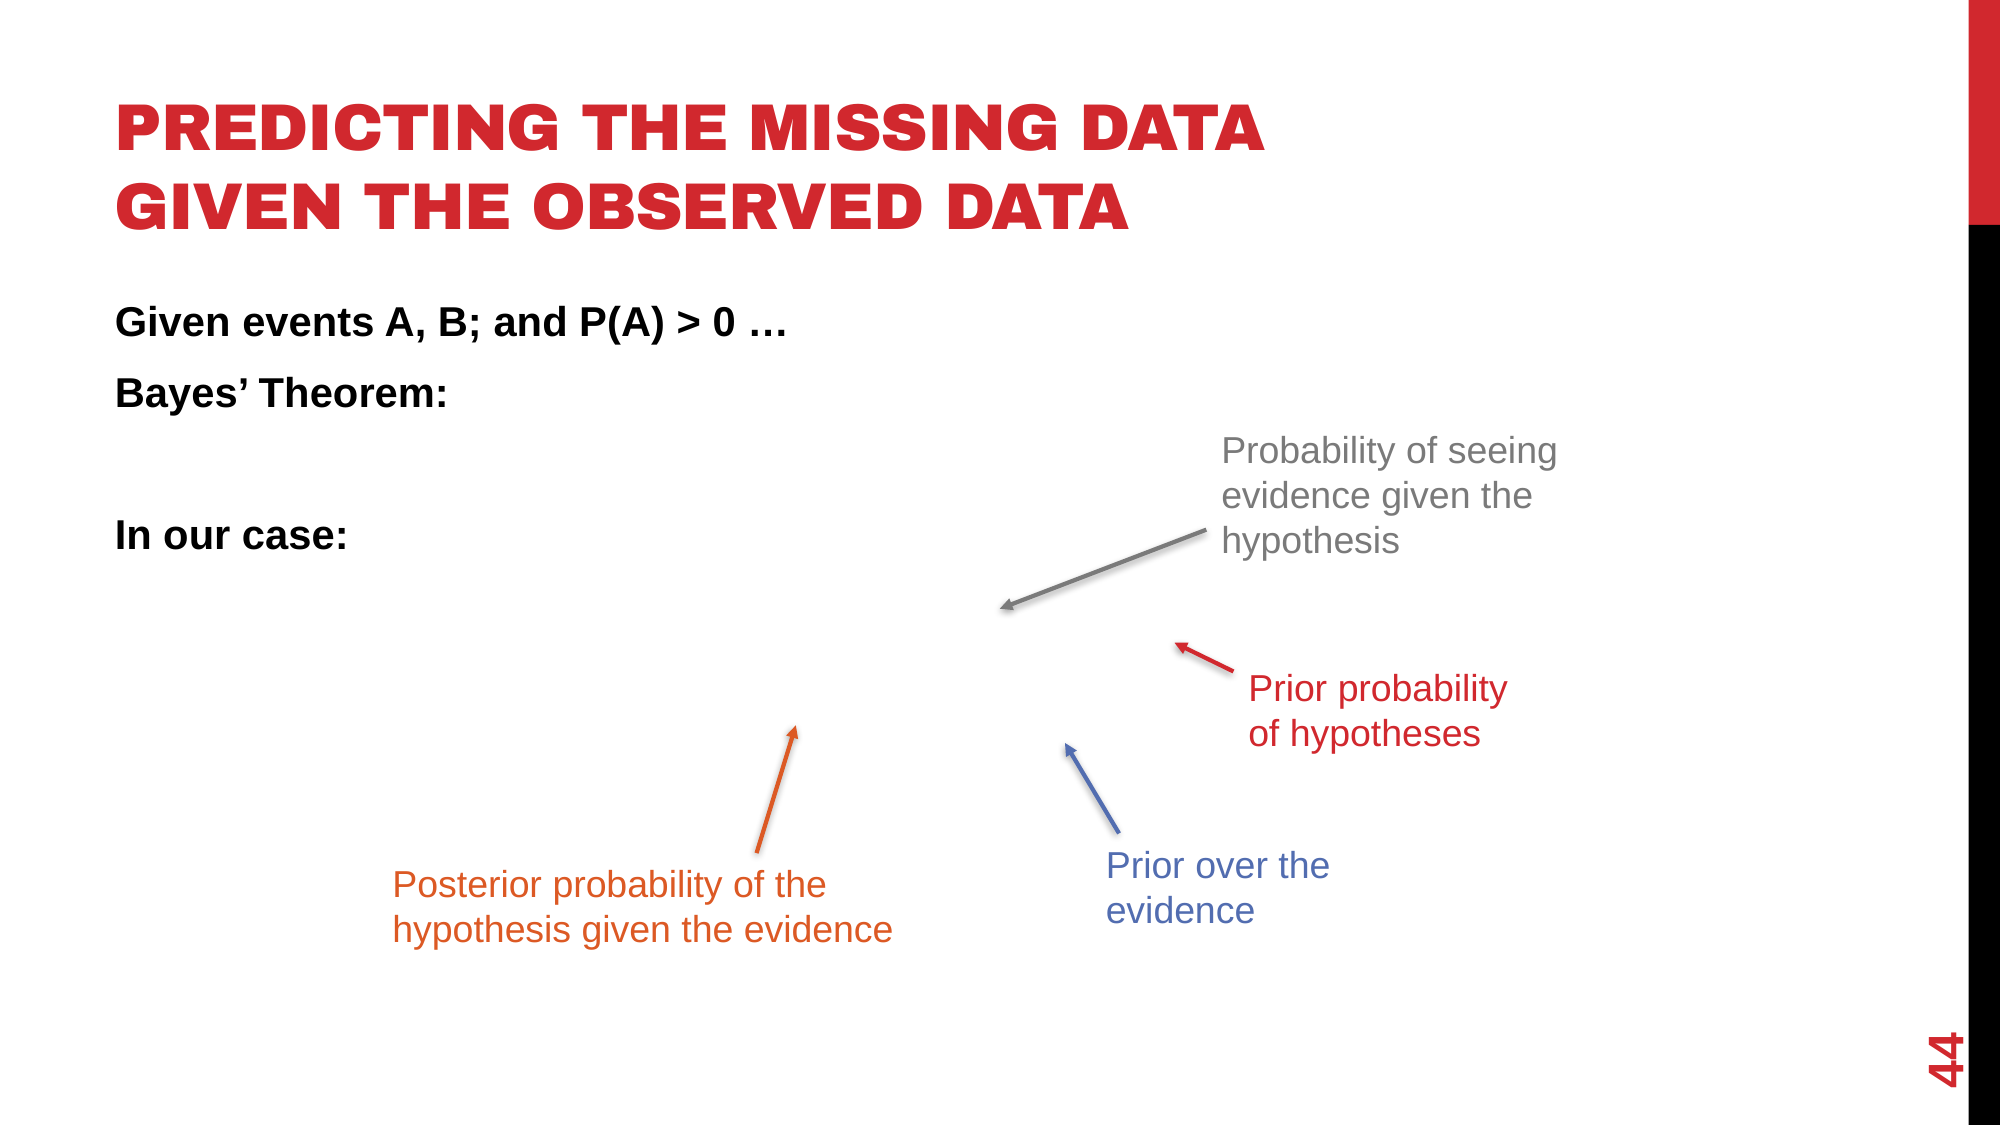

# Predicting the missing data given the observed data
Given events A, B; and P(A) > 0 …
Bayes’ Theorem:

In our case:

Probability of seeing evidence given the hypothesis

Prior probability of hypotheses

Posterior probability of the hypothesis given the evidence

Prior over the evidence
44